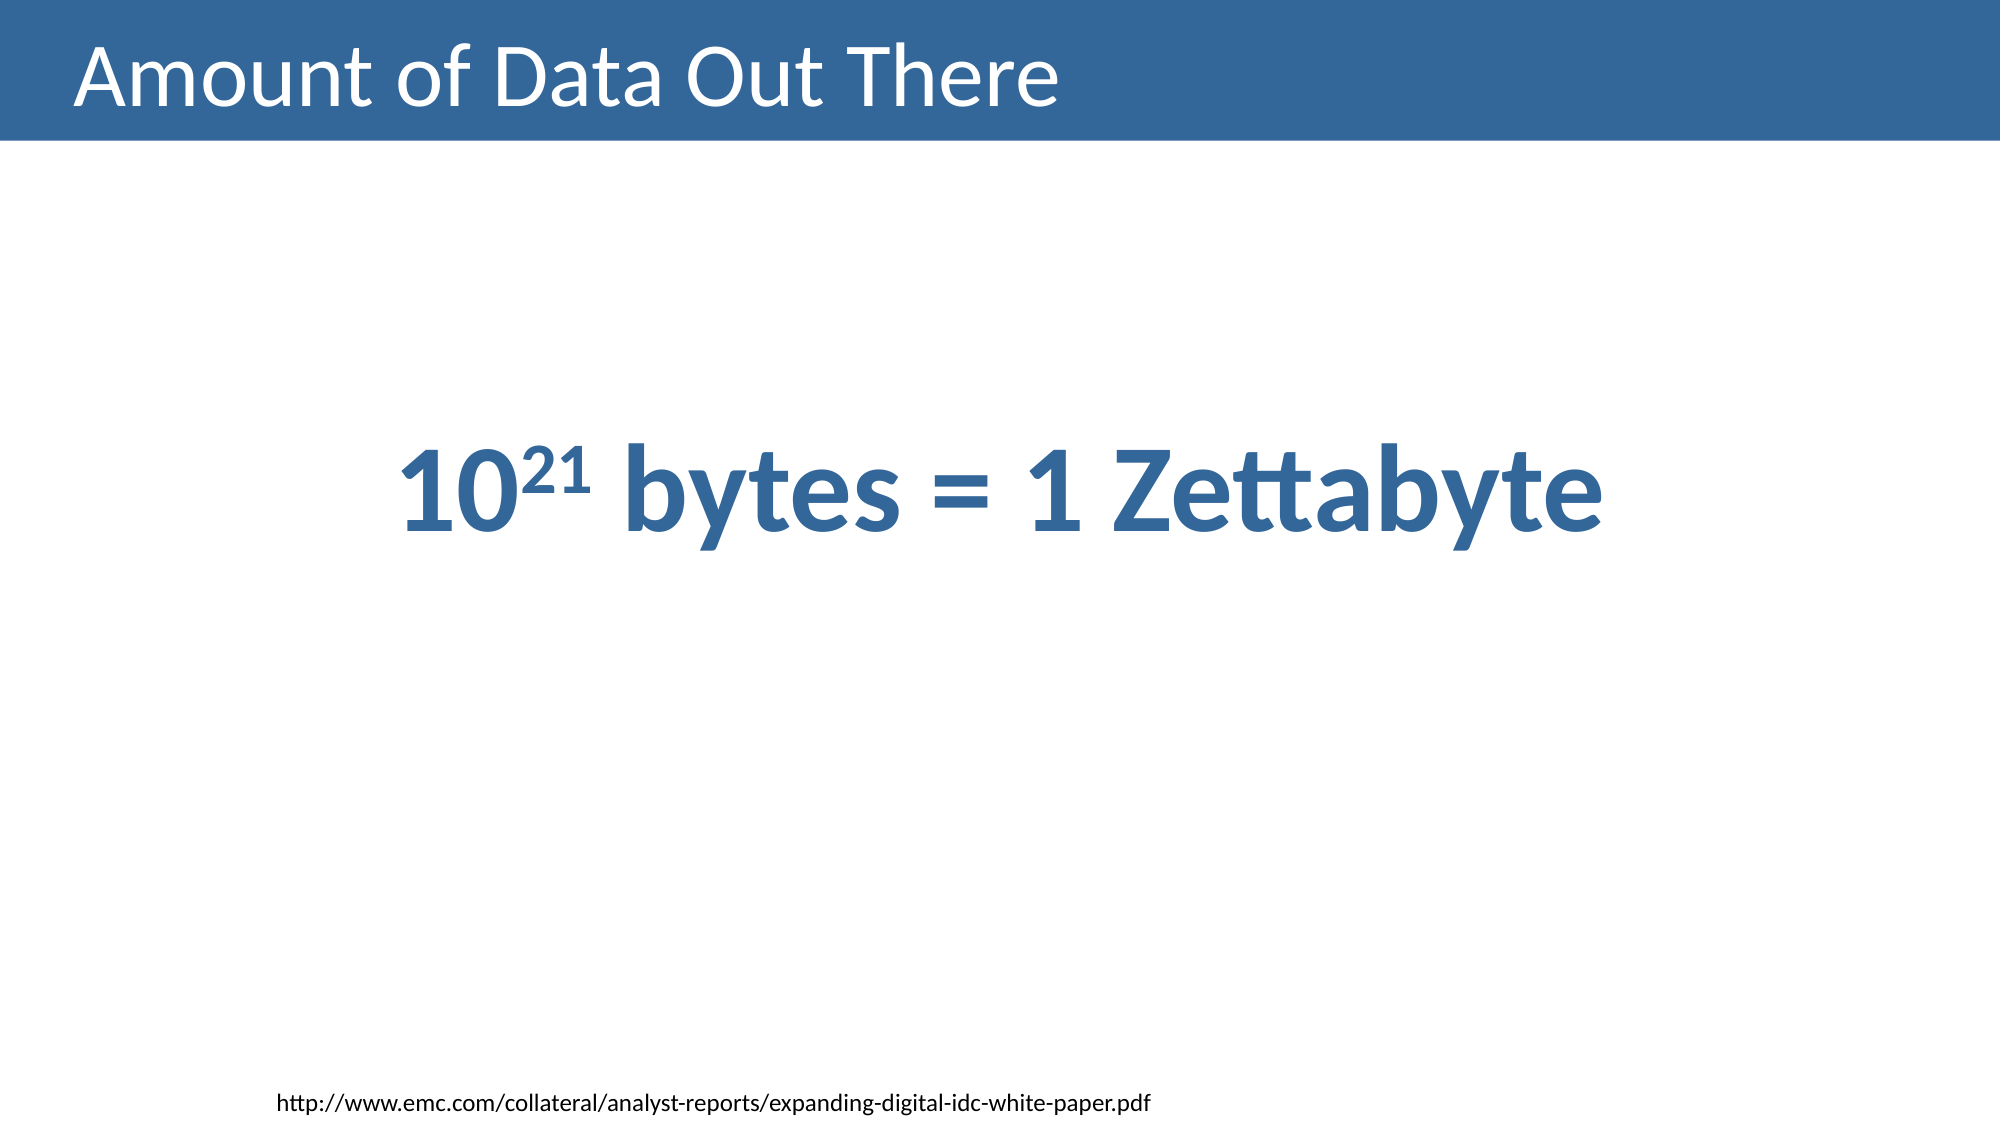

# Amount of Data Out There
1021 bytes = 1 Zettabyte
http://www.emc.com/collateral/analyst-reports/expanding-digital-idc-white-paper.pdf